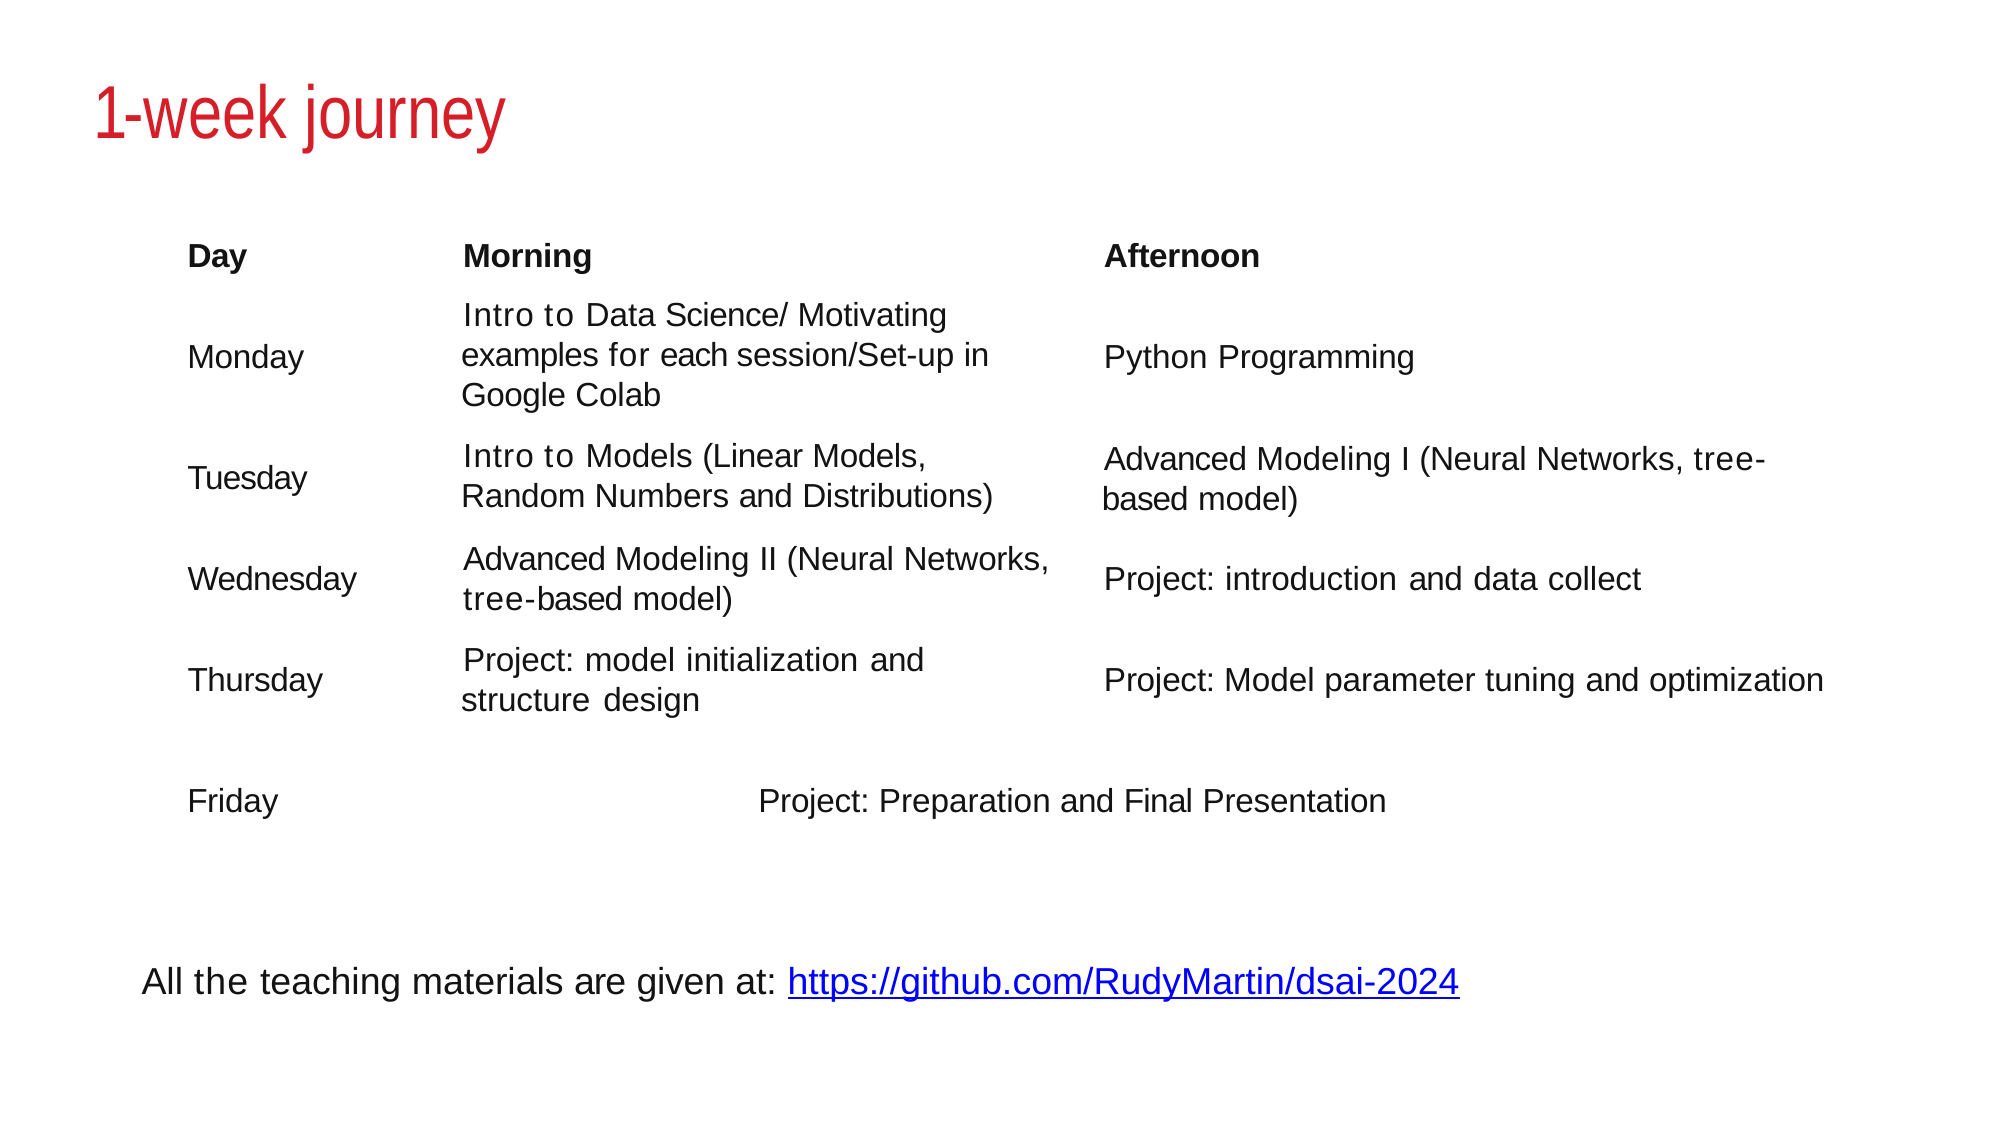

# 1-week journey
Day
Afternoon
Morning
Intro to Data Science/ Motivating examples for each session/Set-up in Google Colab
Intro to Models (Linear Models, Random Numbers and Distributions)
Monday
Python Programming
Advanced Modeling I (Neural Networks, tree- based model)
Tuesday
Advanced Modeling II (Neural Networks,
tree-based model)
Project: model initialization and structure design
Wednesday
Project: introduction and data collect
Thursday
Project: Model parameter tuning and optimization
Friday
Project: Preparation and Final Presentation
All the teaching materials are given at: https://github.com/RudyMartin/dsai-2024
3